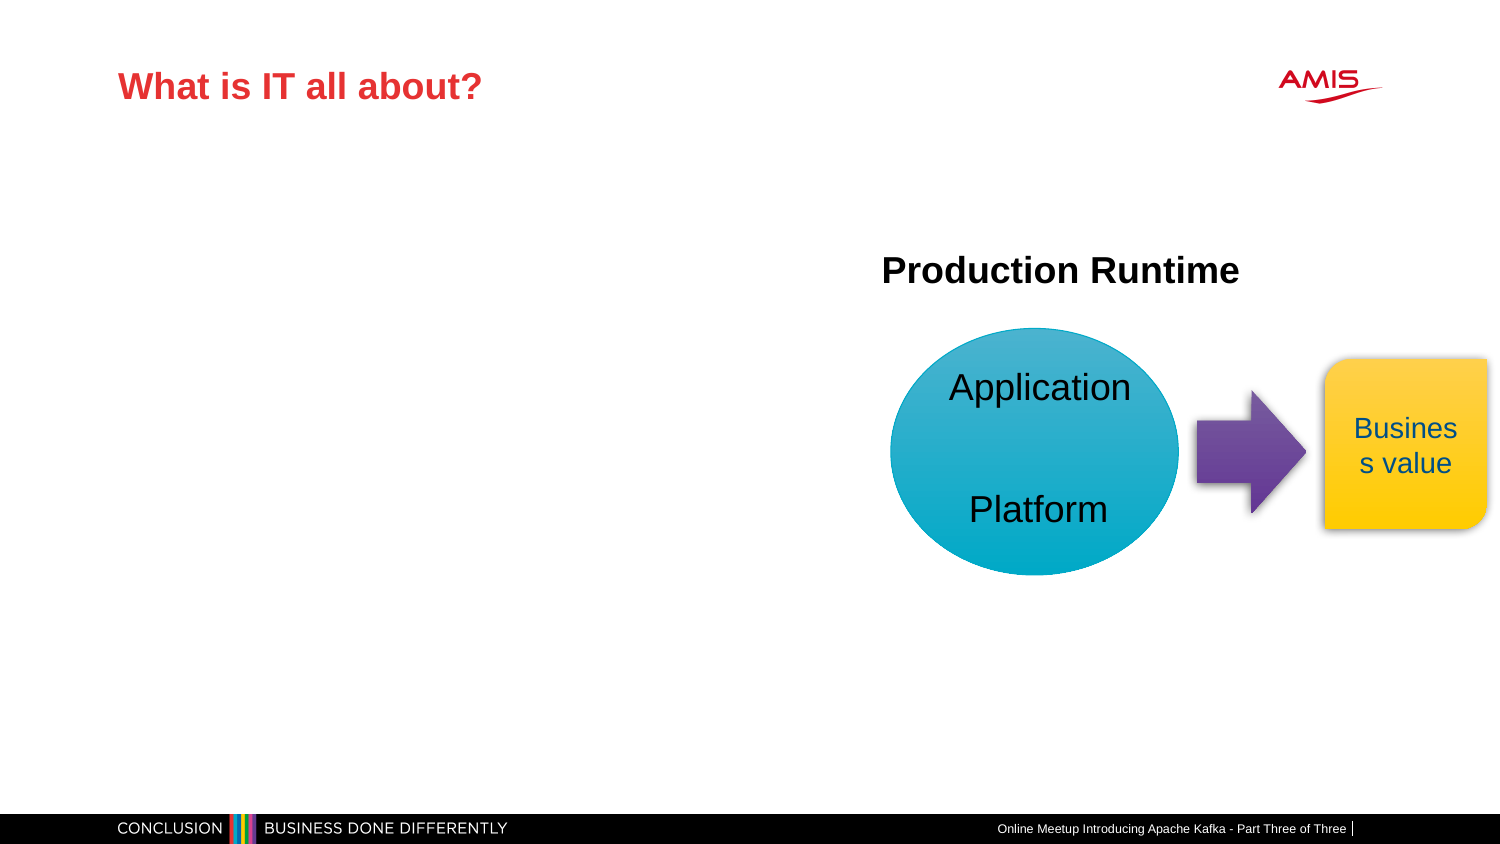

# What is IT all about?

Production Runtime

Application
Business value

Platform
Online Meetup Introducing Apache Kafka - Part Three of Three